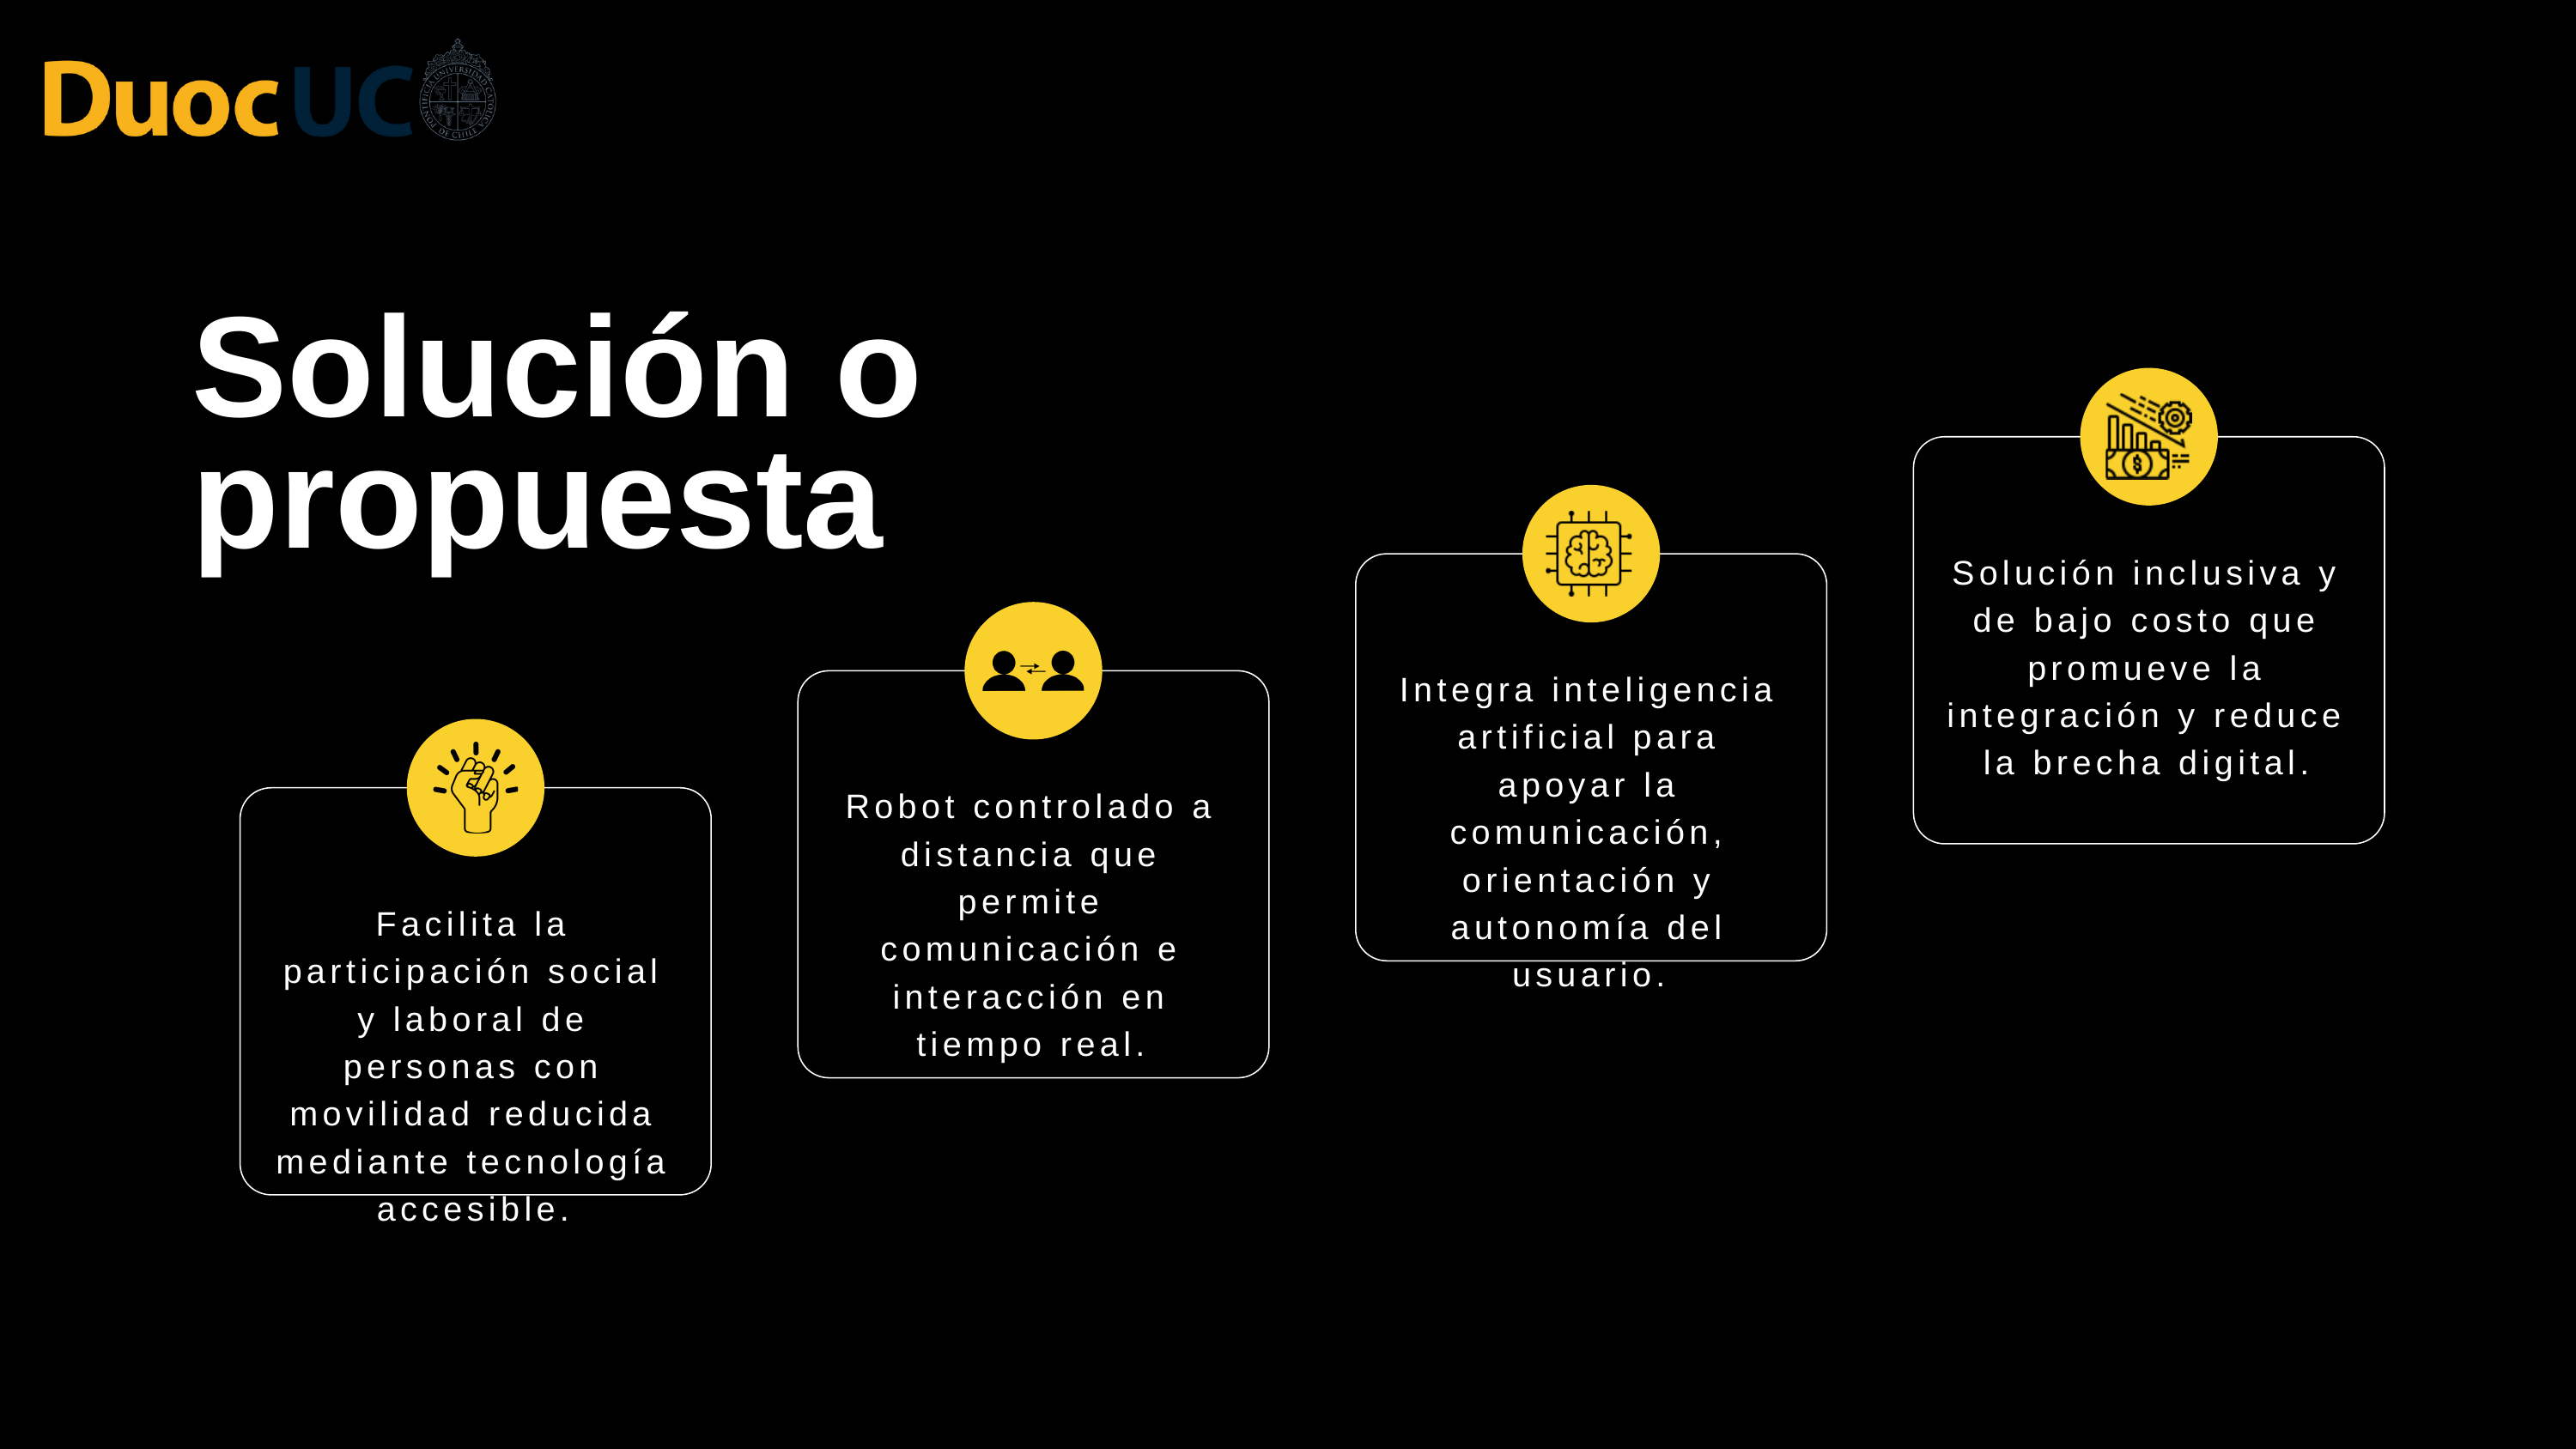

Solución o propuesta

Solución inclusiva y de bajo costo que promueve la integración y reduce la brecha digital.

Integra inteligencia artificial para apoyar la comunicación, orientación y autonomía del usuario.

Robot controlado a distancia que permite comunicación e interacción en tiempo real.

Facilita la participación social y laboral de personas con movilidad reducida mediante tecnología accesible.